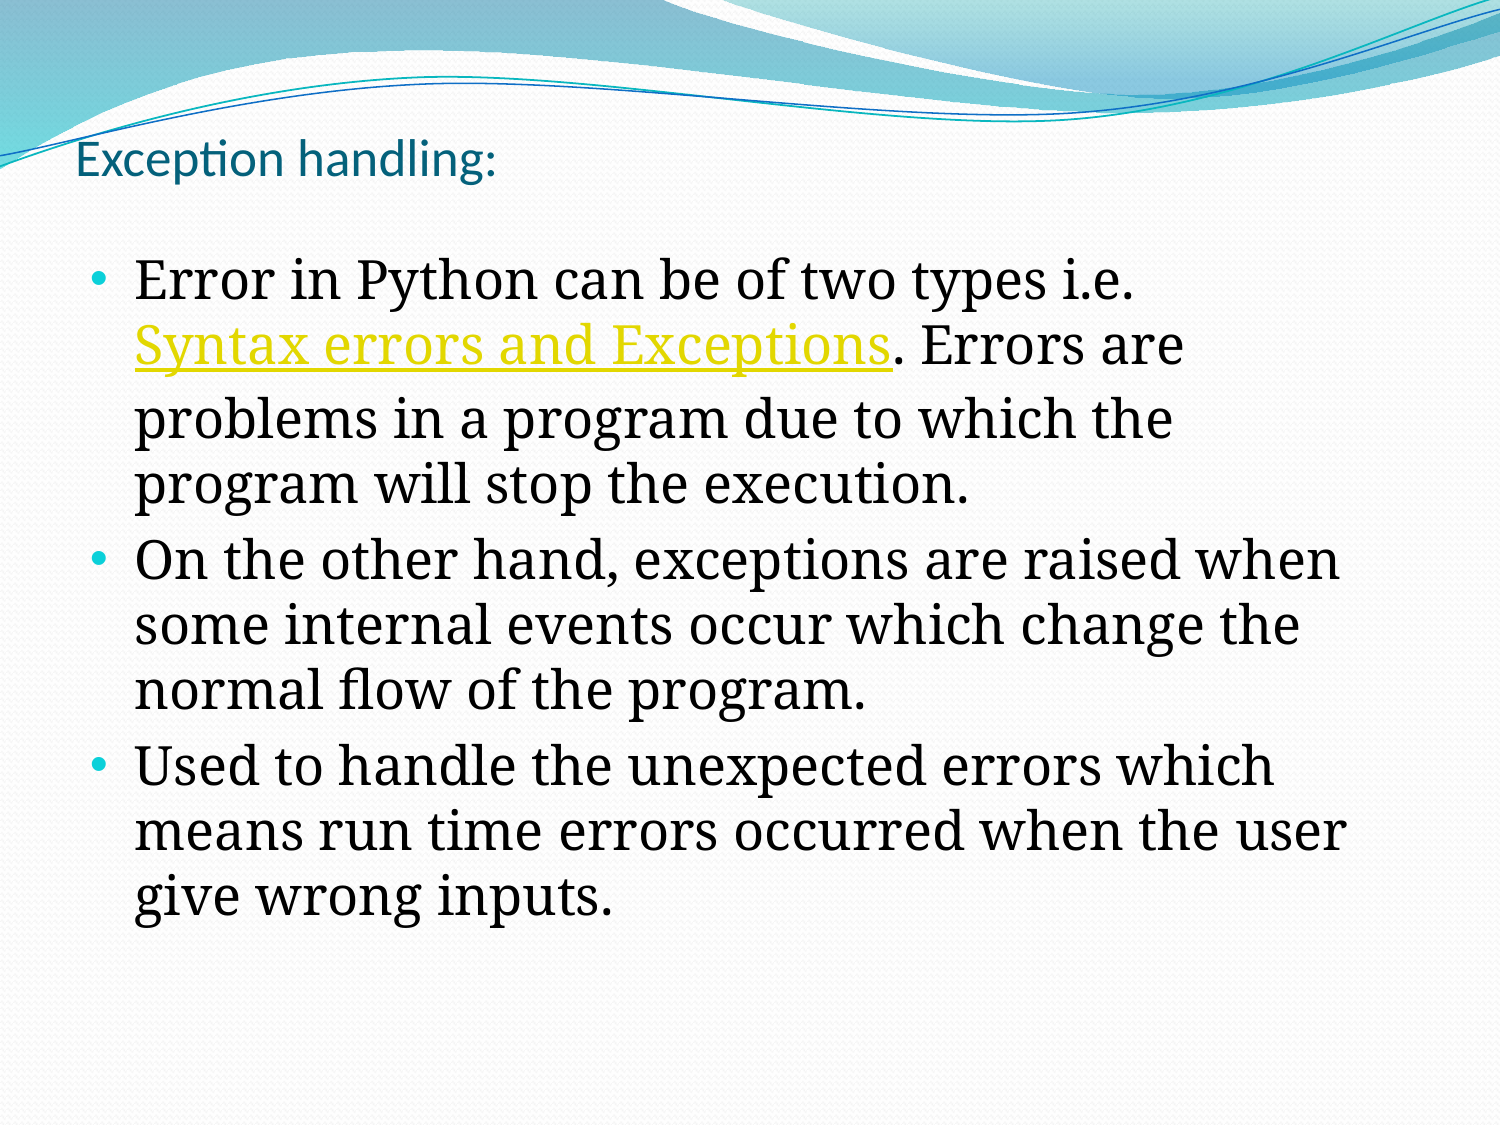

# Exception handling:
Error in Python can be of two types i.e. Syntax errors and Exceptions. Errors are problems in a program due to which the program will stop the execution.
On the other hand, exceptions are raised when some internal events occur which change the normal flow of the program.
Used to handle the unexpected errors which means run time errors occurred when the user give wrong inputs.